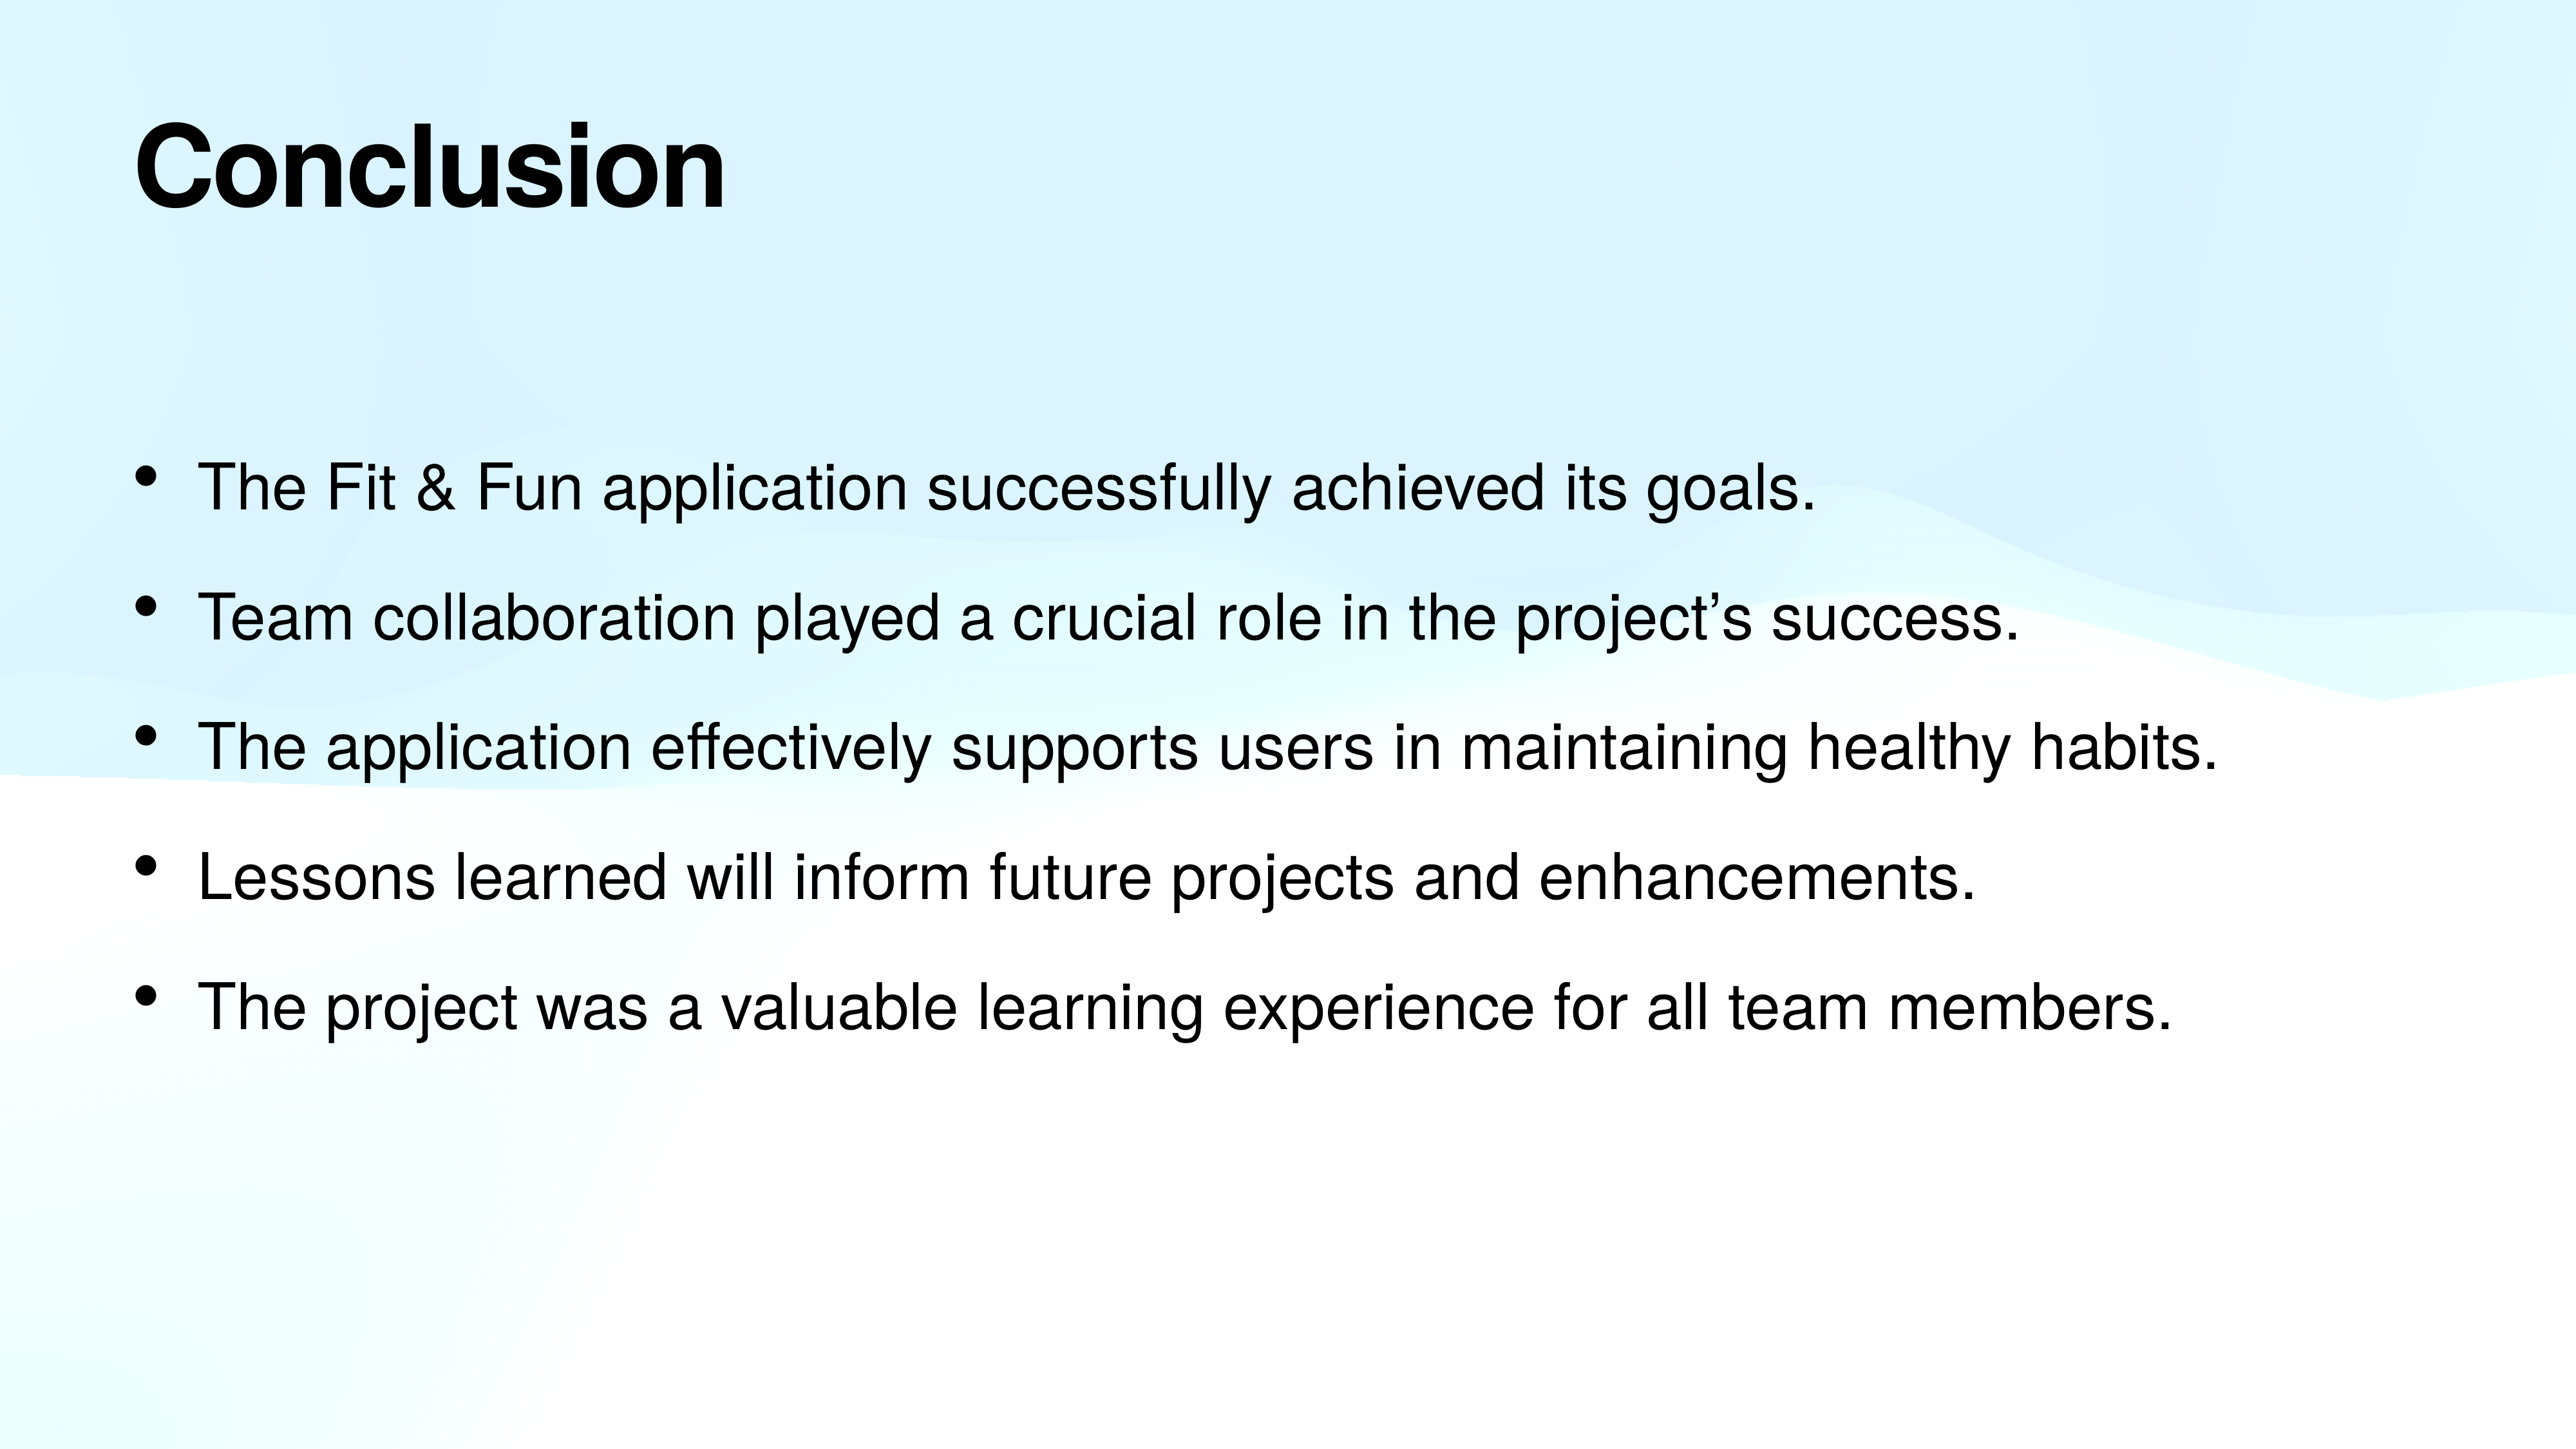

# Conclusion
The Fit & Fun application successfully achieved its goals.
Team collaboration played a crucial role in the project’s success.
The application effectively supports users in maintaining healthy habits.
Lessons learned will inform future projects and enhancements.
The project was a valuable learning experience for all team members.